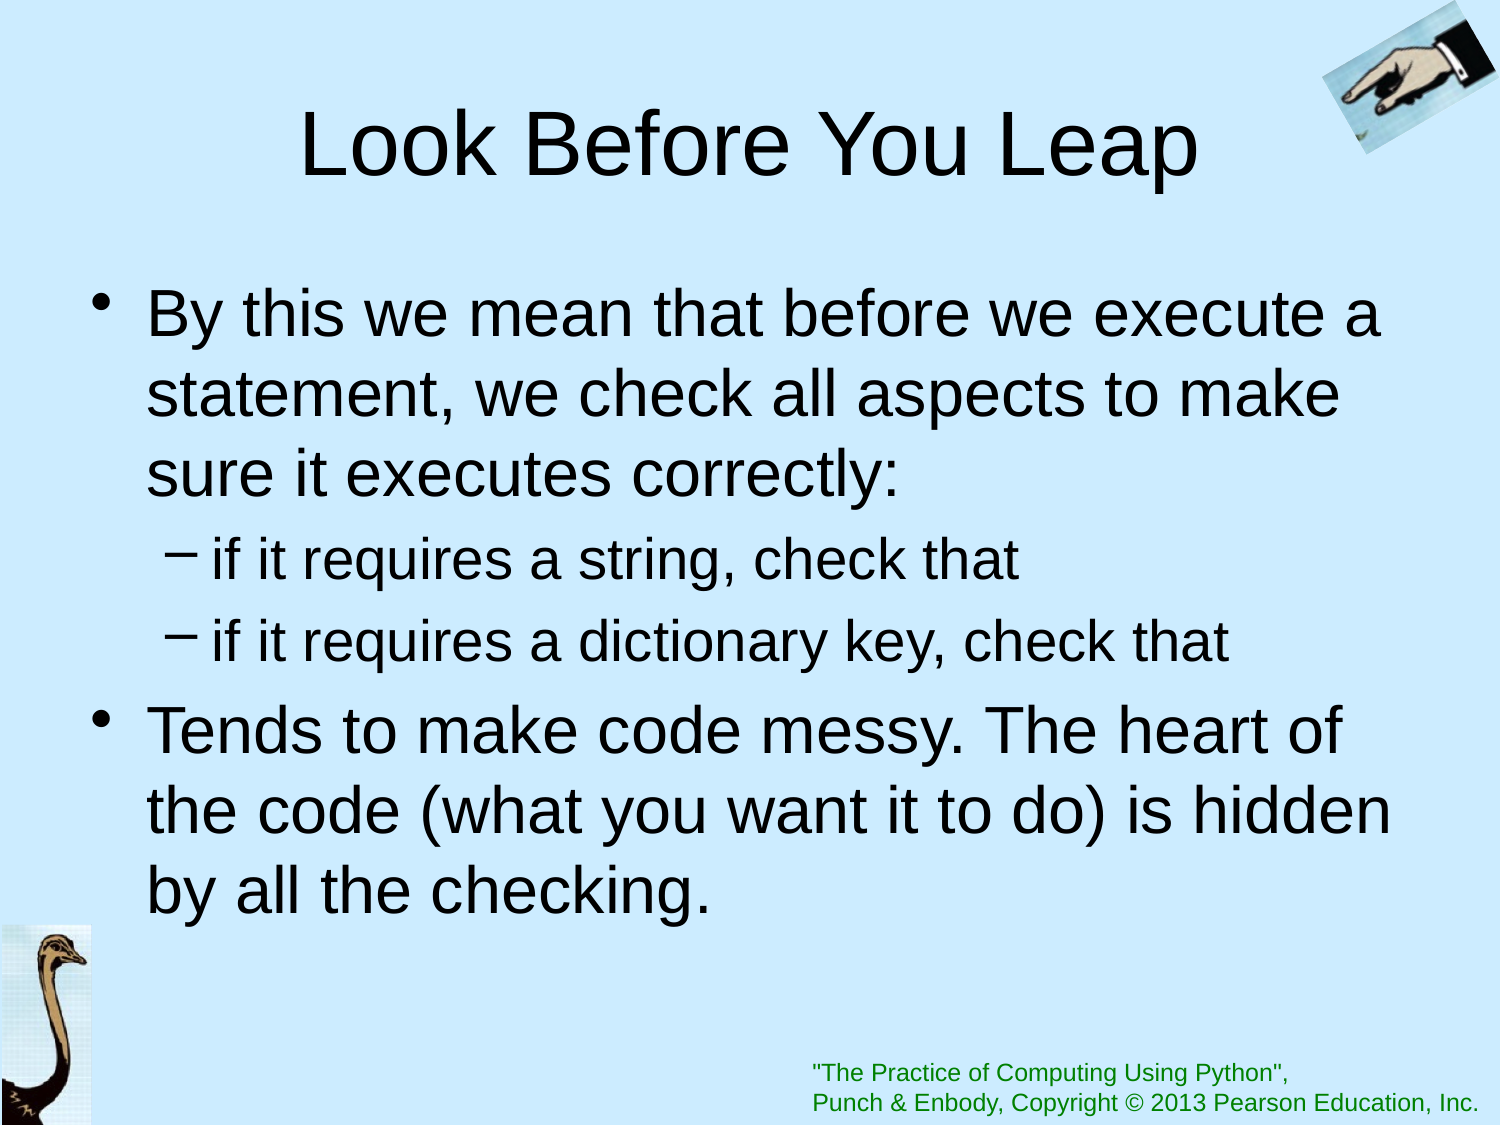

# Look Before You Leap
By this we mean that before we execute a statement, we check all aspects to make sure it executes correctly:
if it requires a string, check that
if it requires a dictionary key, check that
Tends to make code messy. The heart of the code (what you want it to do) is hidden by all the checking.